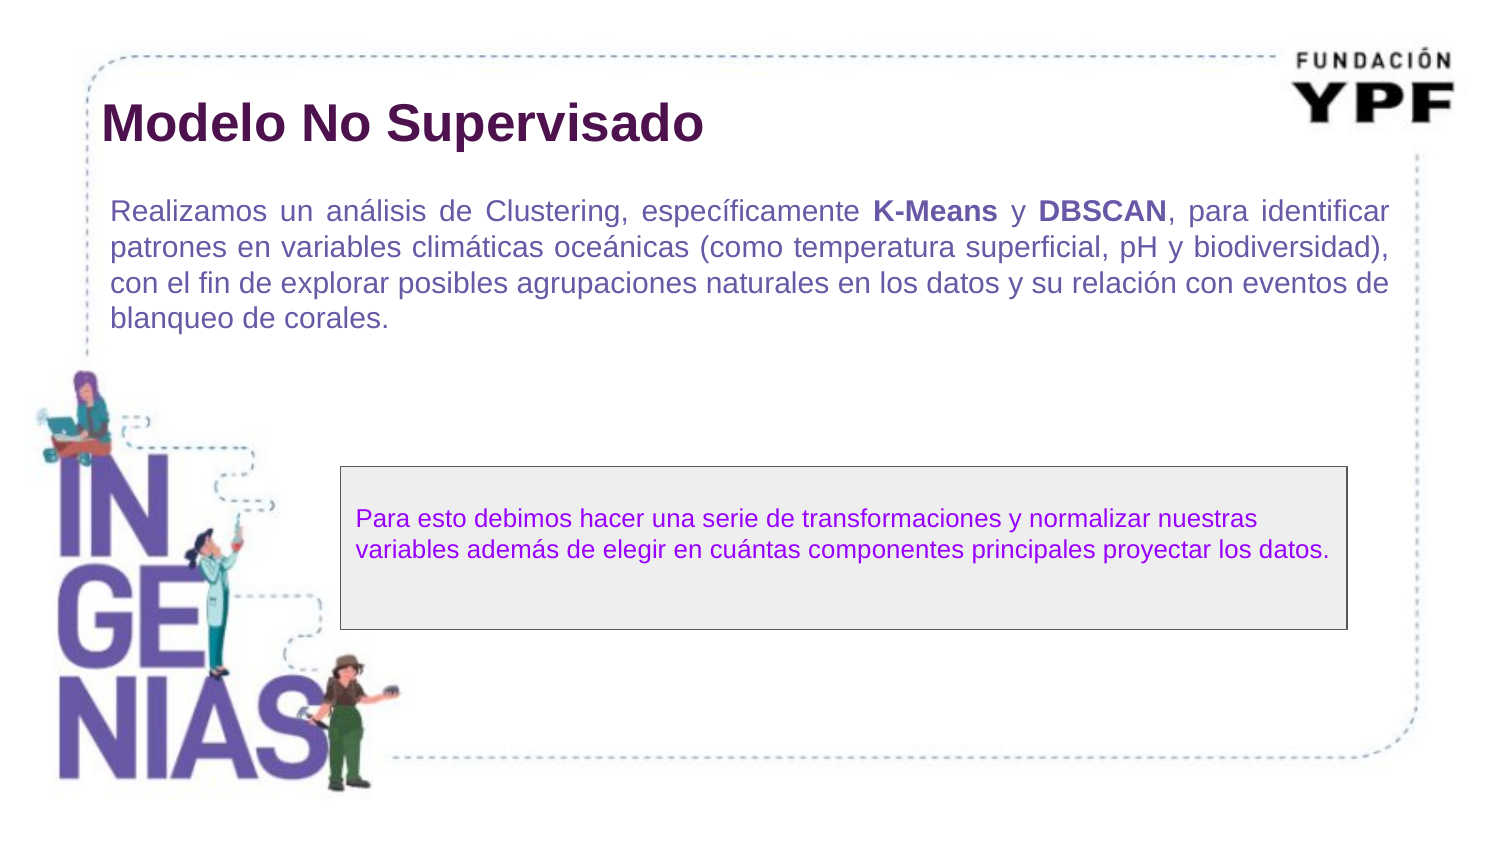

# Modelo No Supervisado
Realizamos un análisis de Clustering, específicamente K-Means y DBSCAN, para identificar patrones en variables climáticas oceánicas (como temperatura superficial, pH y biodiversidad), con el fin de explorar posibles agrupaciones naturales en los datos y su relación con eventos de blanqueo de corales.

Para esto debimos hacer una serie de transformaciones y normalizar nuestras variables además de elegir en cuántas componentes principales proyectar los datos.